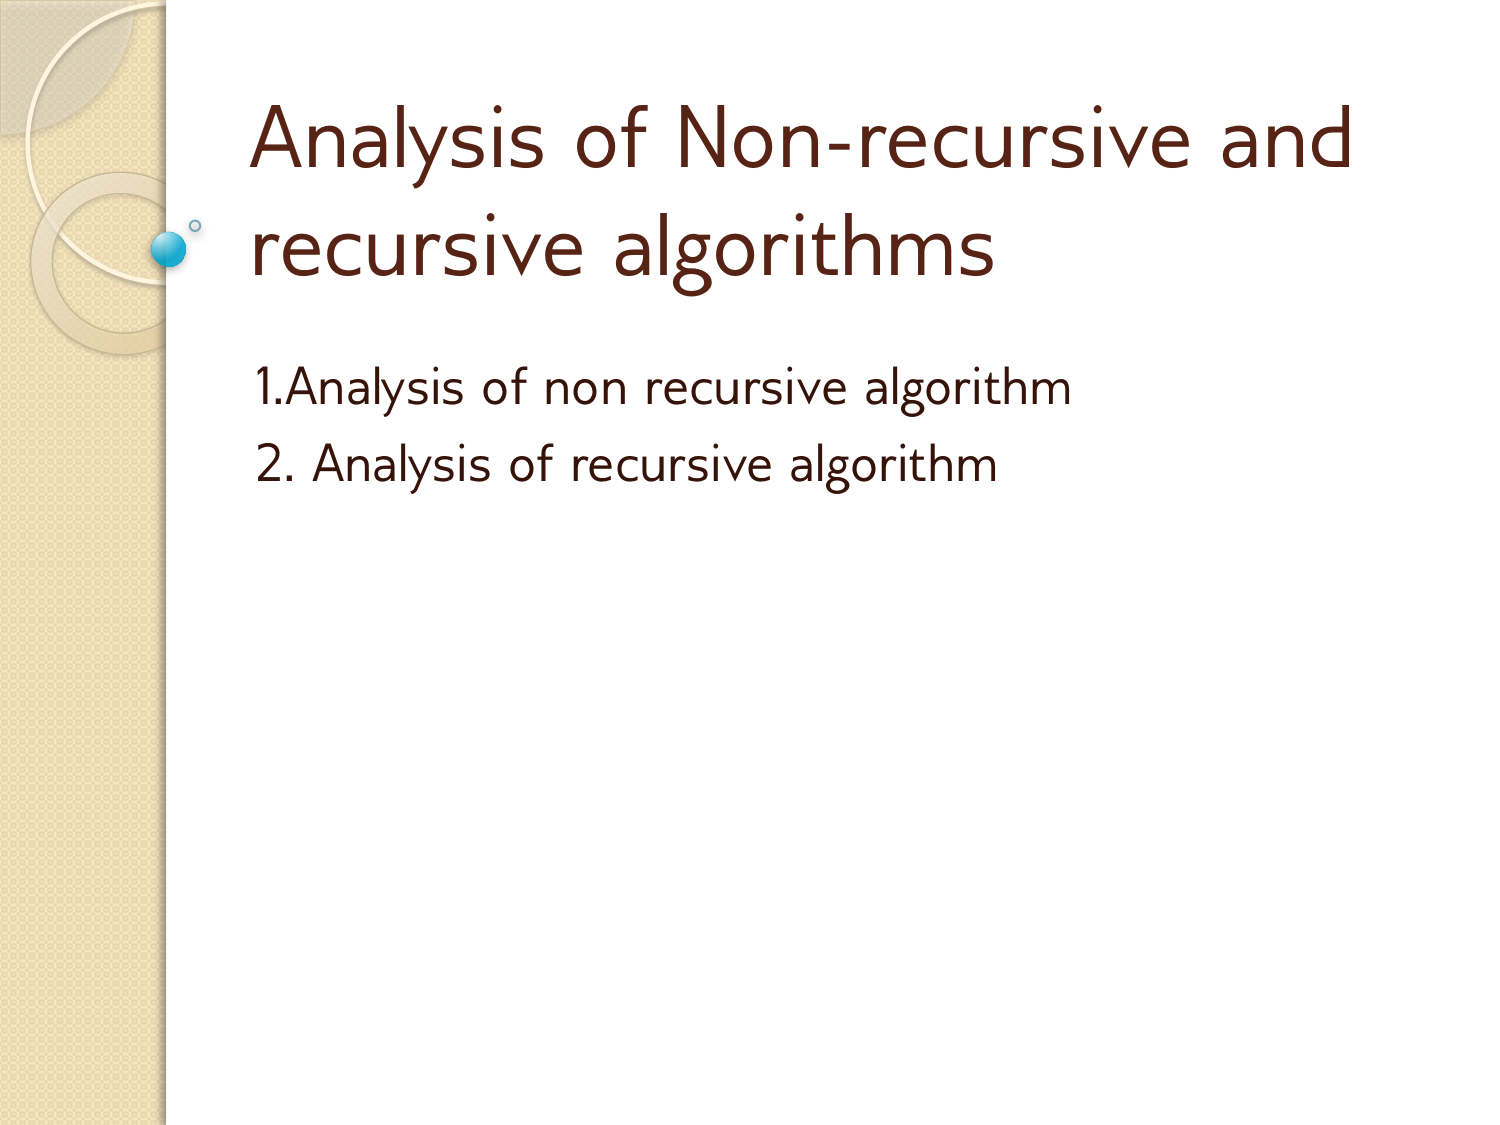

# Analysis of Non-recursive and recursive algorithms
1.Analysis of non recursive algorithm
2. Analysis of recursive algorithm